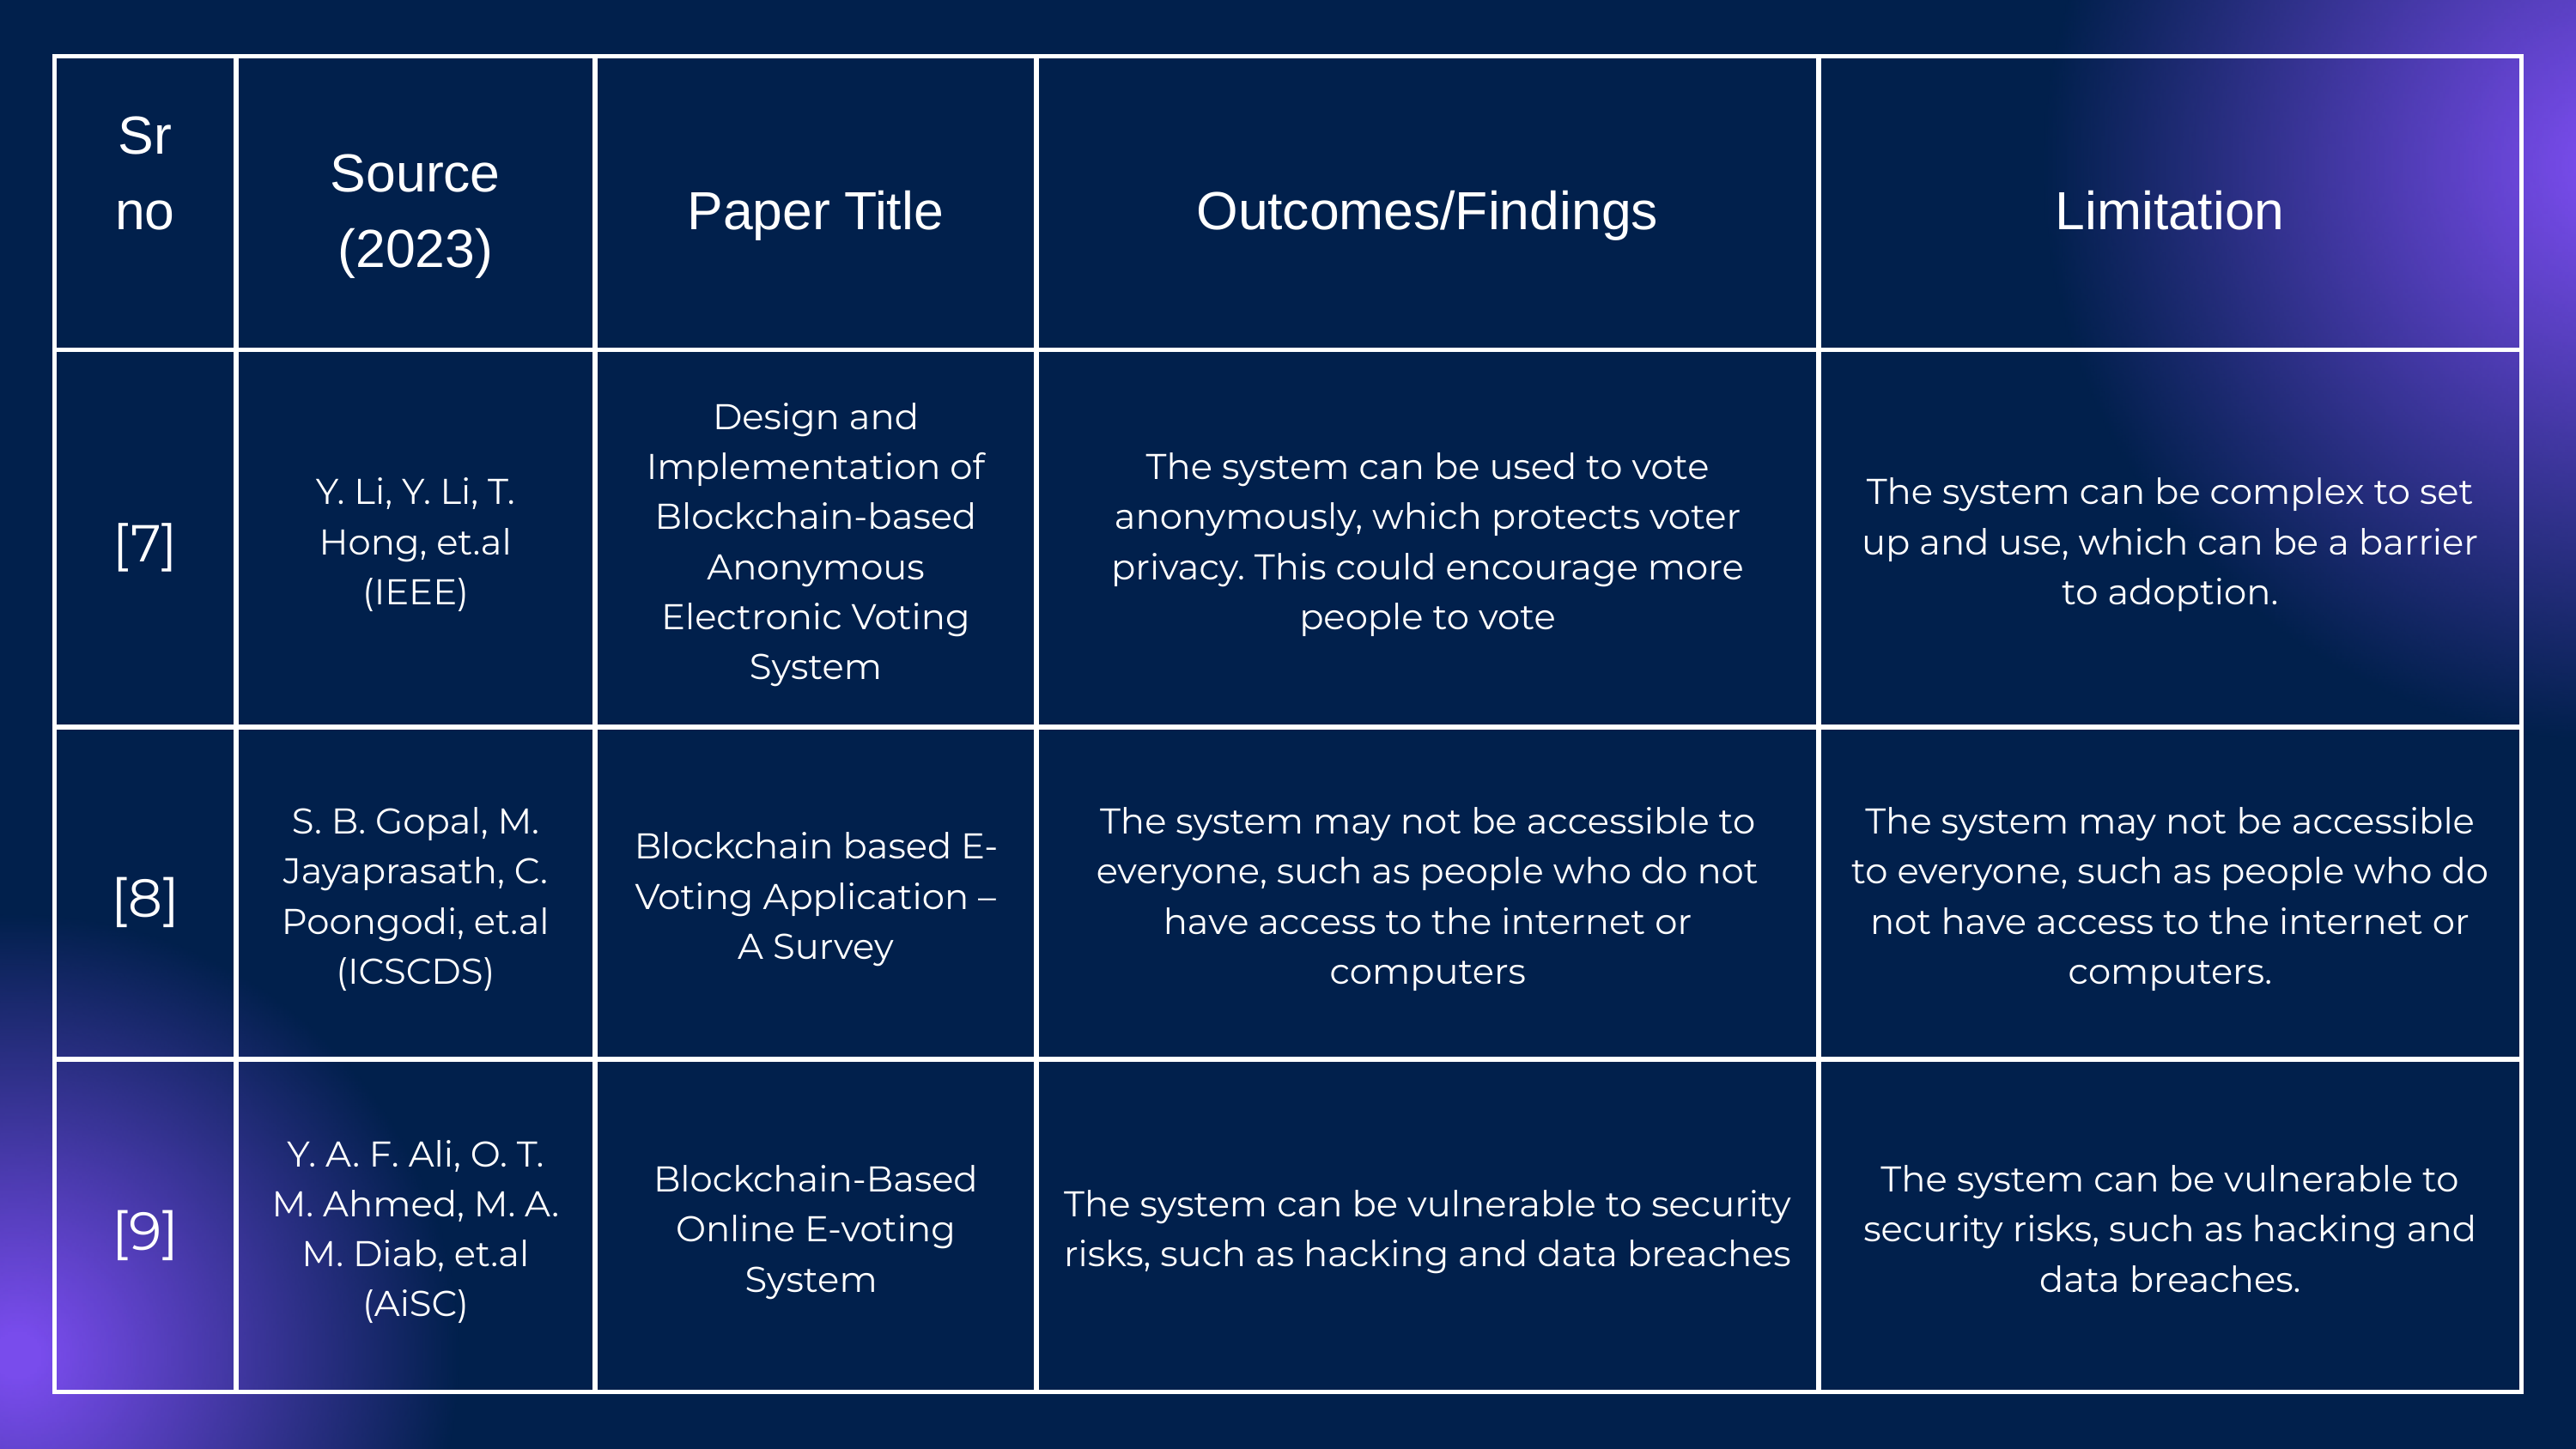

| Sr no | Source (2023) | Paper Title | Outcomes/Findings | Limitation |
| --- | --- | --- | --- | --- |
| [7] | Y. Li, Y. Li, T. Hong, et.al (IEEE) | Design and Implementation of Blockchain-based Anonymous Electronic Voting System | The system can be used to vote anonymously, which protects voter privacy. This could encourage more people to vote | The system can be complex to set up and use, which can be a barrier to adoption. |
| [8] | S. B. Gopal, M. Jayaprasath, C. Poongodi, et.al (ICSCDS) | Blockchain based E-Voting Application – A Survey | The system may not be accessible to everyone, such as people who do not have access to the internet or computers | The system may not be accessible to everyone, such as people who do not have access to the internet or computers. |
| [9] | Y. A. F. Ali, O. T. M. Ahmed, M. A. M. Diab, et.al (AiSC) | Blockchain-Based Online E-voting System | The system can be vulnerable to security risks, such as hacking and data breaches | The system can be vulnerable to security risks, such as hacking and data breaches. |